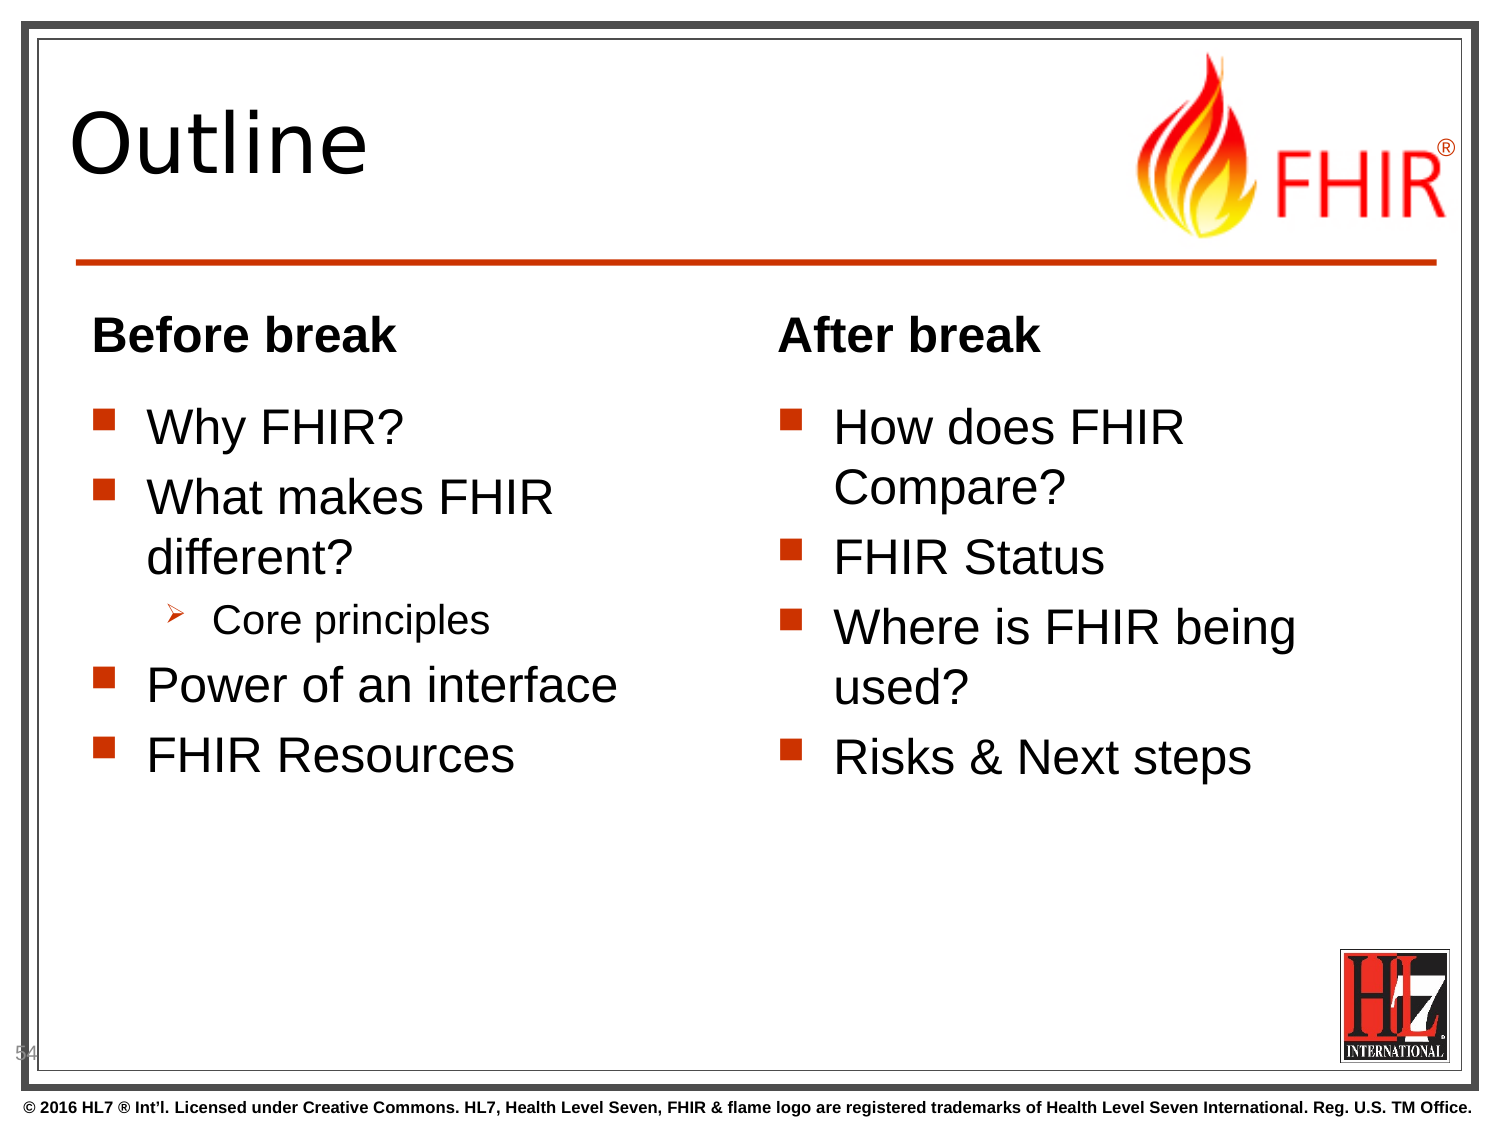

# Outline
Before break
After break
Why FHIR?
What makes FHIR different?
Core principles
Power of an interface
FHIR Resources

How does FHIR Compare?
FHIR Status
Where is FHIR being used?
Risks & Next steps
54